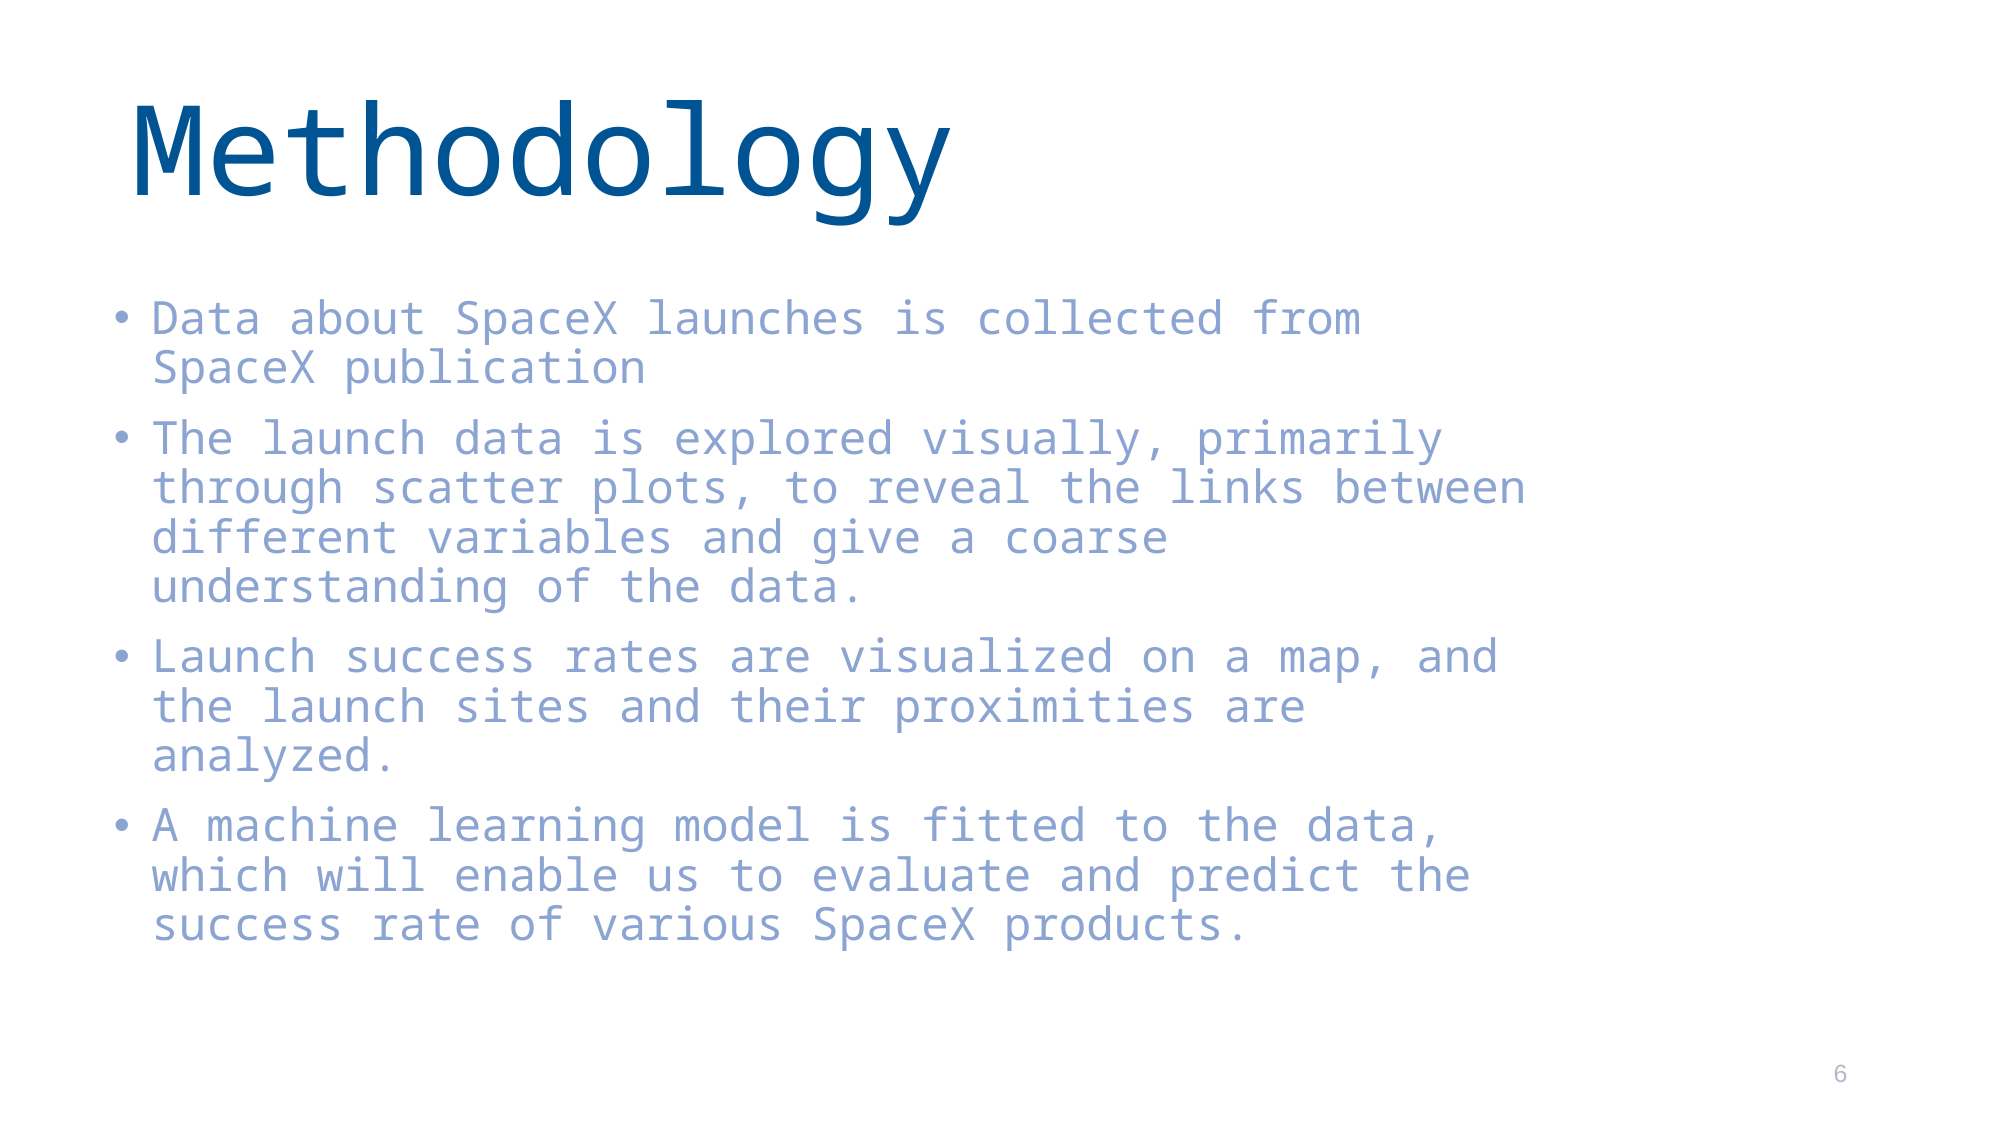

# Methodology
Data about SpaceX launches is collected from SpaceX publication
The launch data is explored visually, primarily through scatter plots, to reveal the links between different variables and give a coarse understanding of the data.
Launch success rates are visualized on a map, and the launch sites and their proximities are analyzed.
A machine learning model is fitted to the data, which will enable us to evaluate and predict the success rate of various SpaceX products.

6